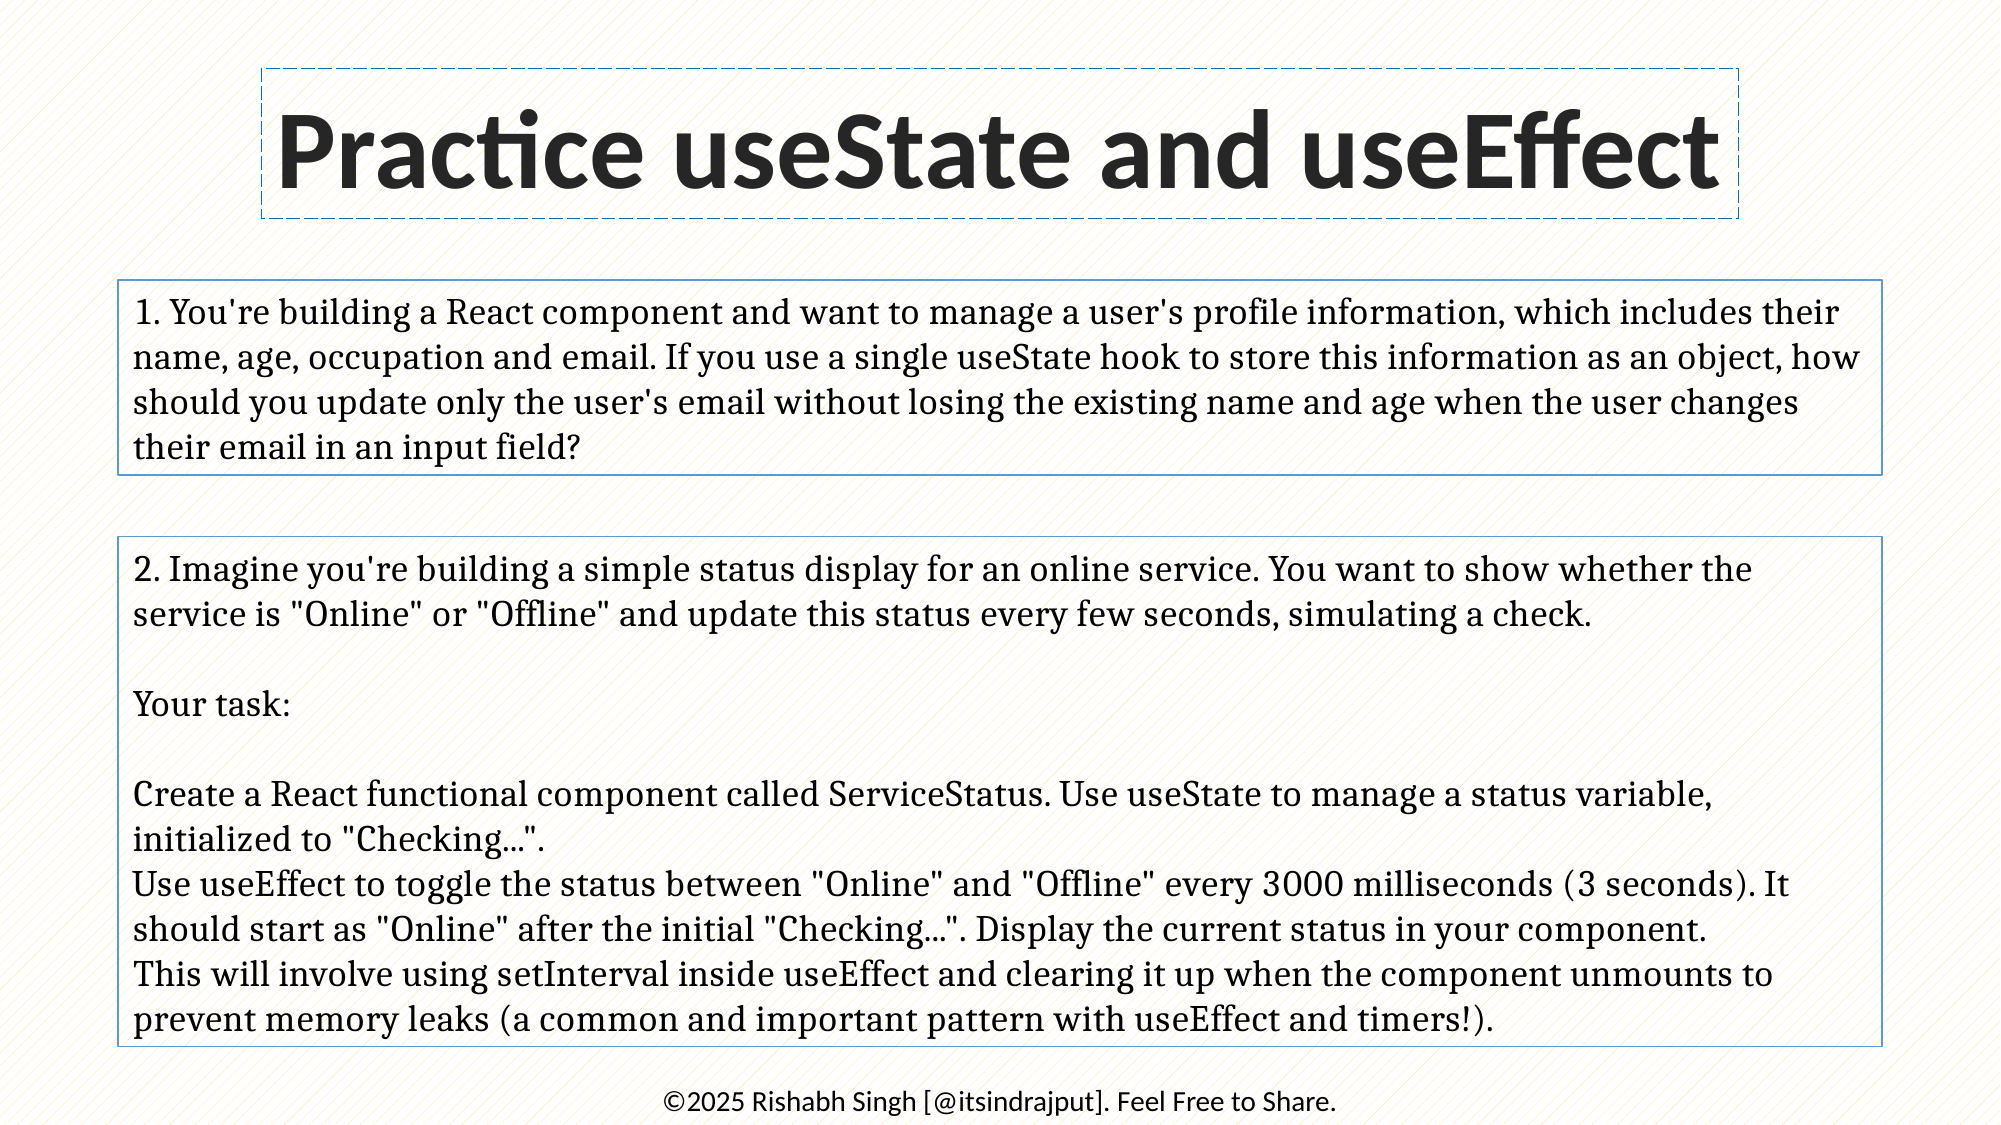

Practice useState and useEffect
1. You're building a React component and want to manage a user's profile information, which includes their name, age, occupation and email. If you use a single useState hook to store this information as an object, how should you update only the user's email without losing the existing name and age when the user changes their email in an input field?
2. Imagine you're building a simple status display for an online service. You want to show whether the service is "Online" or "Offline" and update this status every few seconds, simulating a check.

Your task:
Create a React functional component called ServiceStatus. Use useState to manage a status variable, initialized to "Checking...".
Use useEffect to toggle the status between "Online" and "Offline" every 3000 milliseconds (3 seconds). It should start as "Online" after the initial "Checking...". Display the current status in your component.
This will involve using setInterval inside useEffect and clearing it up when the component unmounts to prevent memory leaks (a common and important pattern with useEffect and timers!).
©2025 Rishabh Singh [@itsindrajput]. Feel Free to Share.